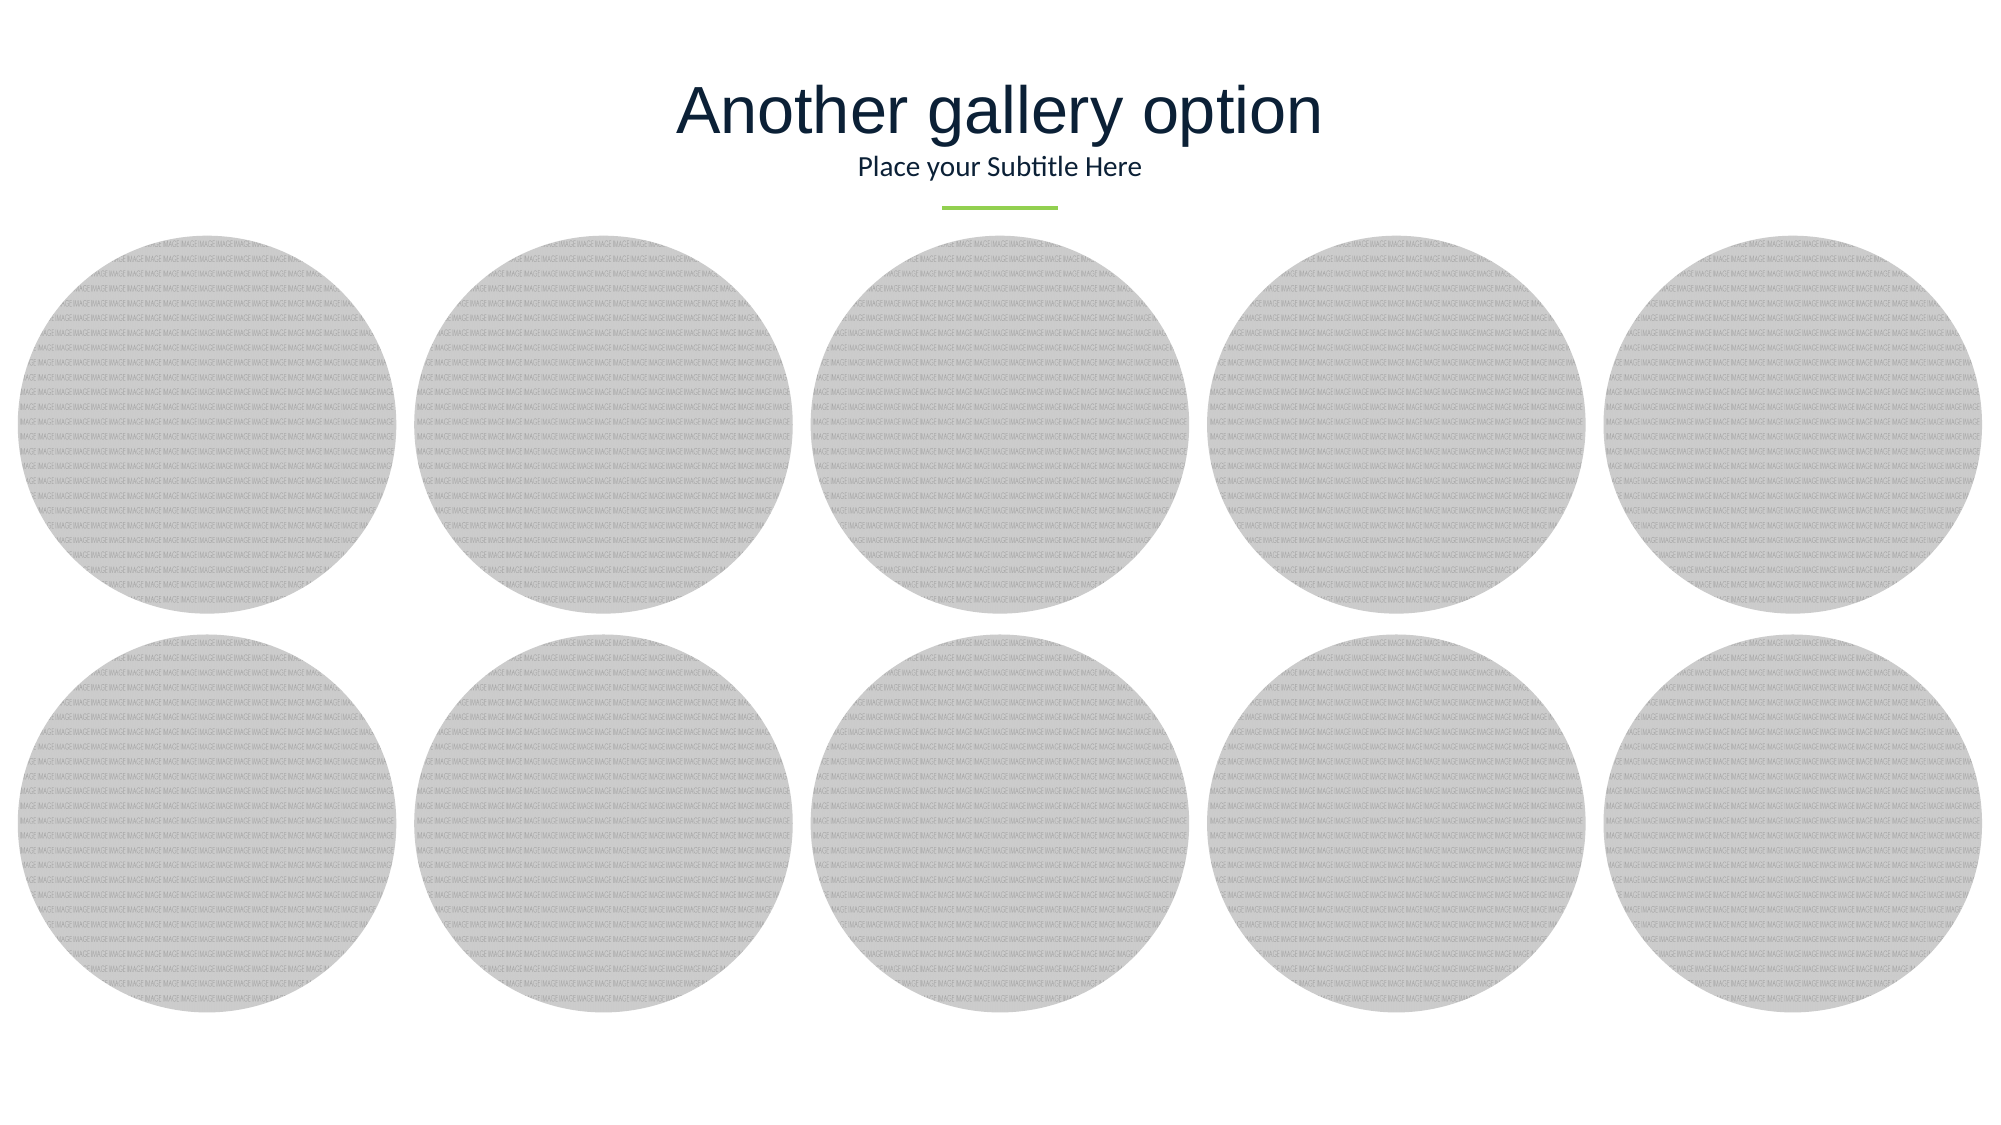

Another gallery option
Place your Subtitle Here